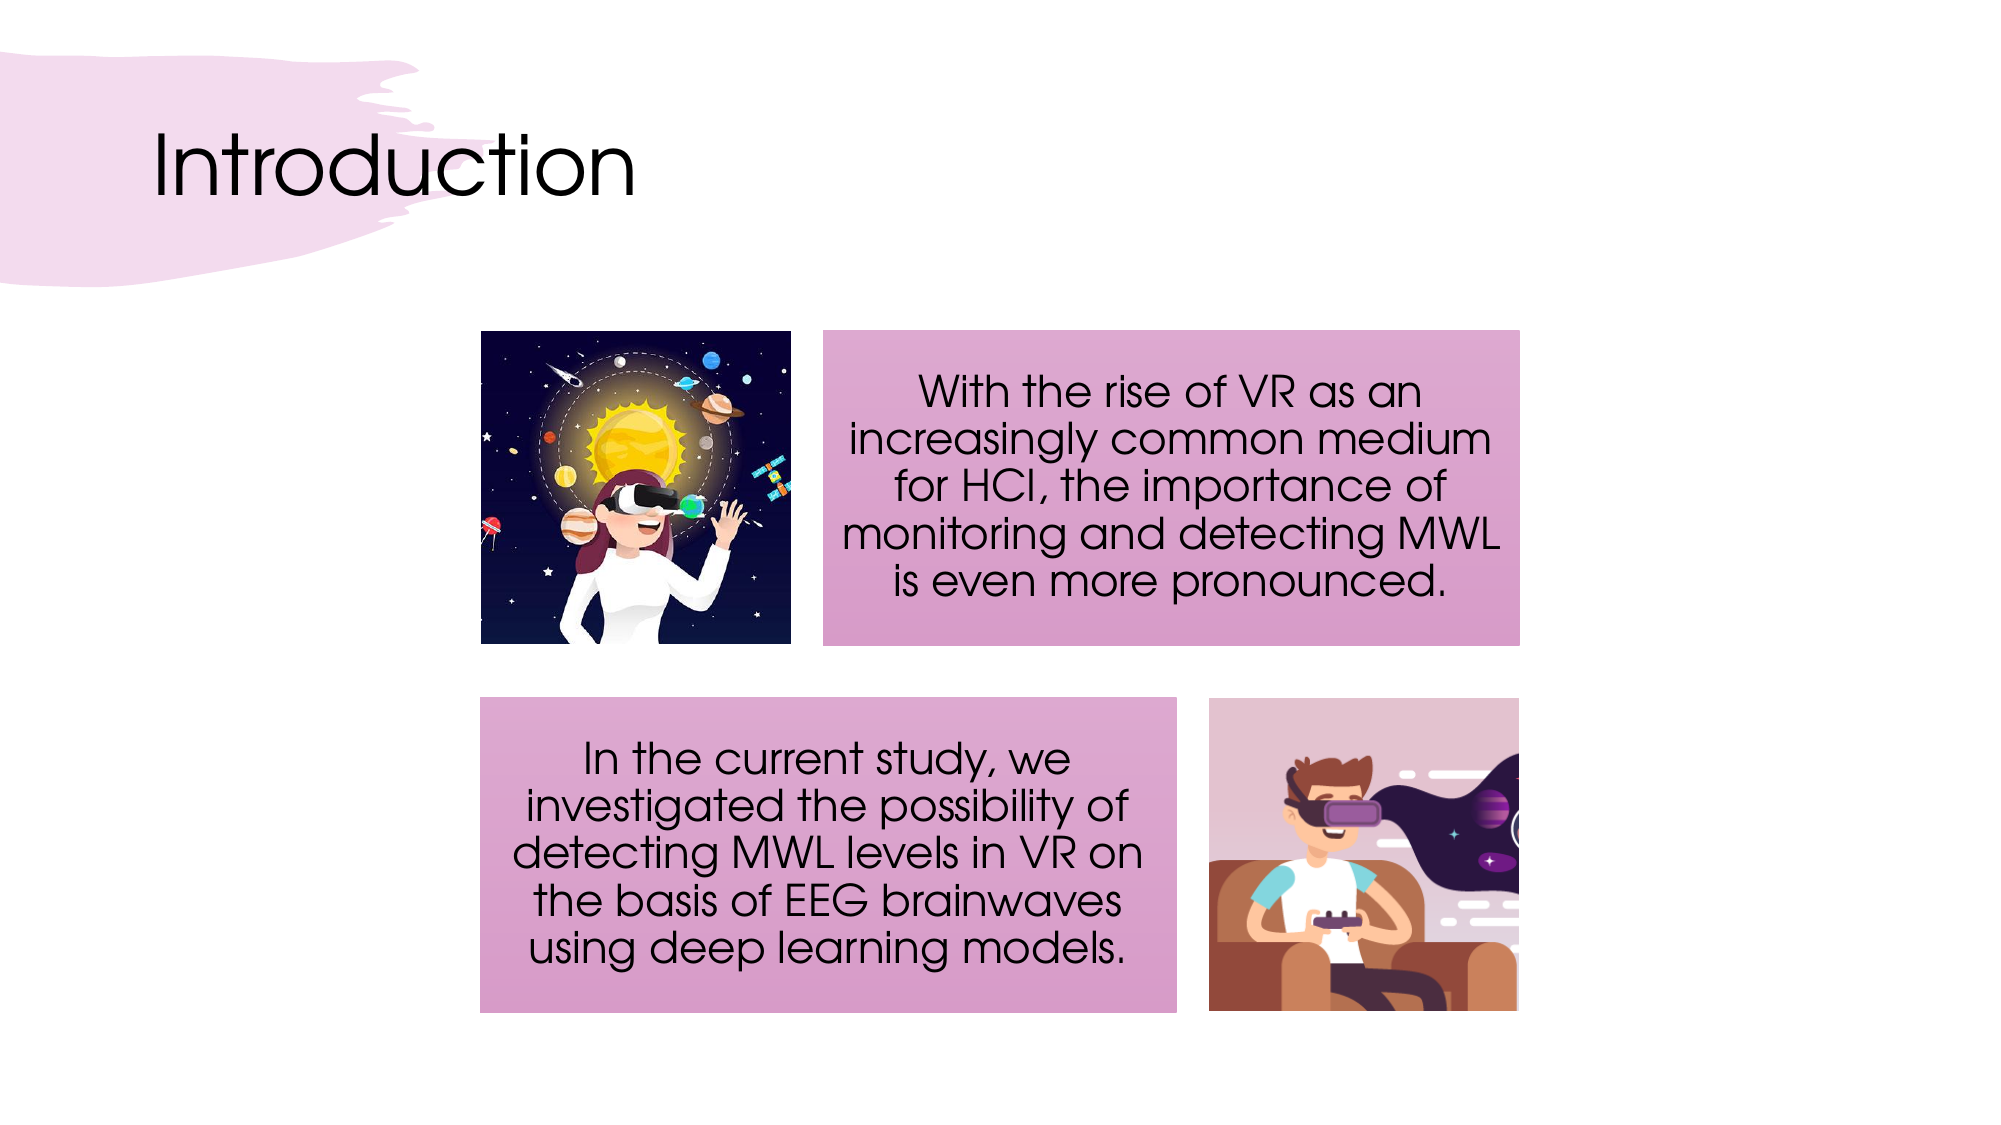

# Introduction

With the rise of VR as an increasingly common medium for HCI, the importance of monitoring and detecting MWL is even more pronounced.

In the current study, we investigated the possibility of detecting MWL levels in VR on the basis of EEG brainwaves using deep learning models.